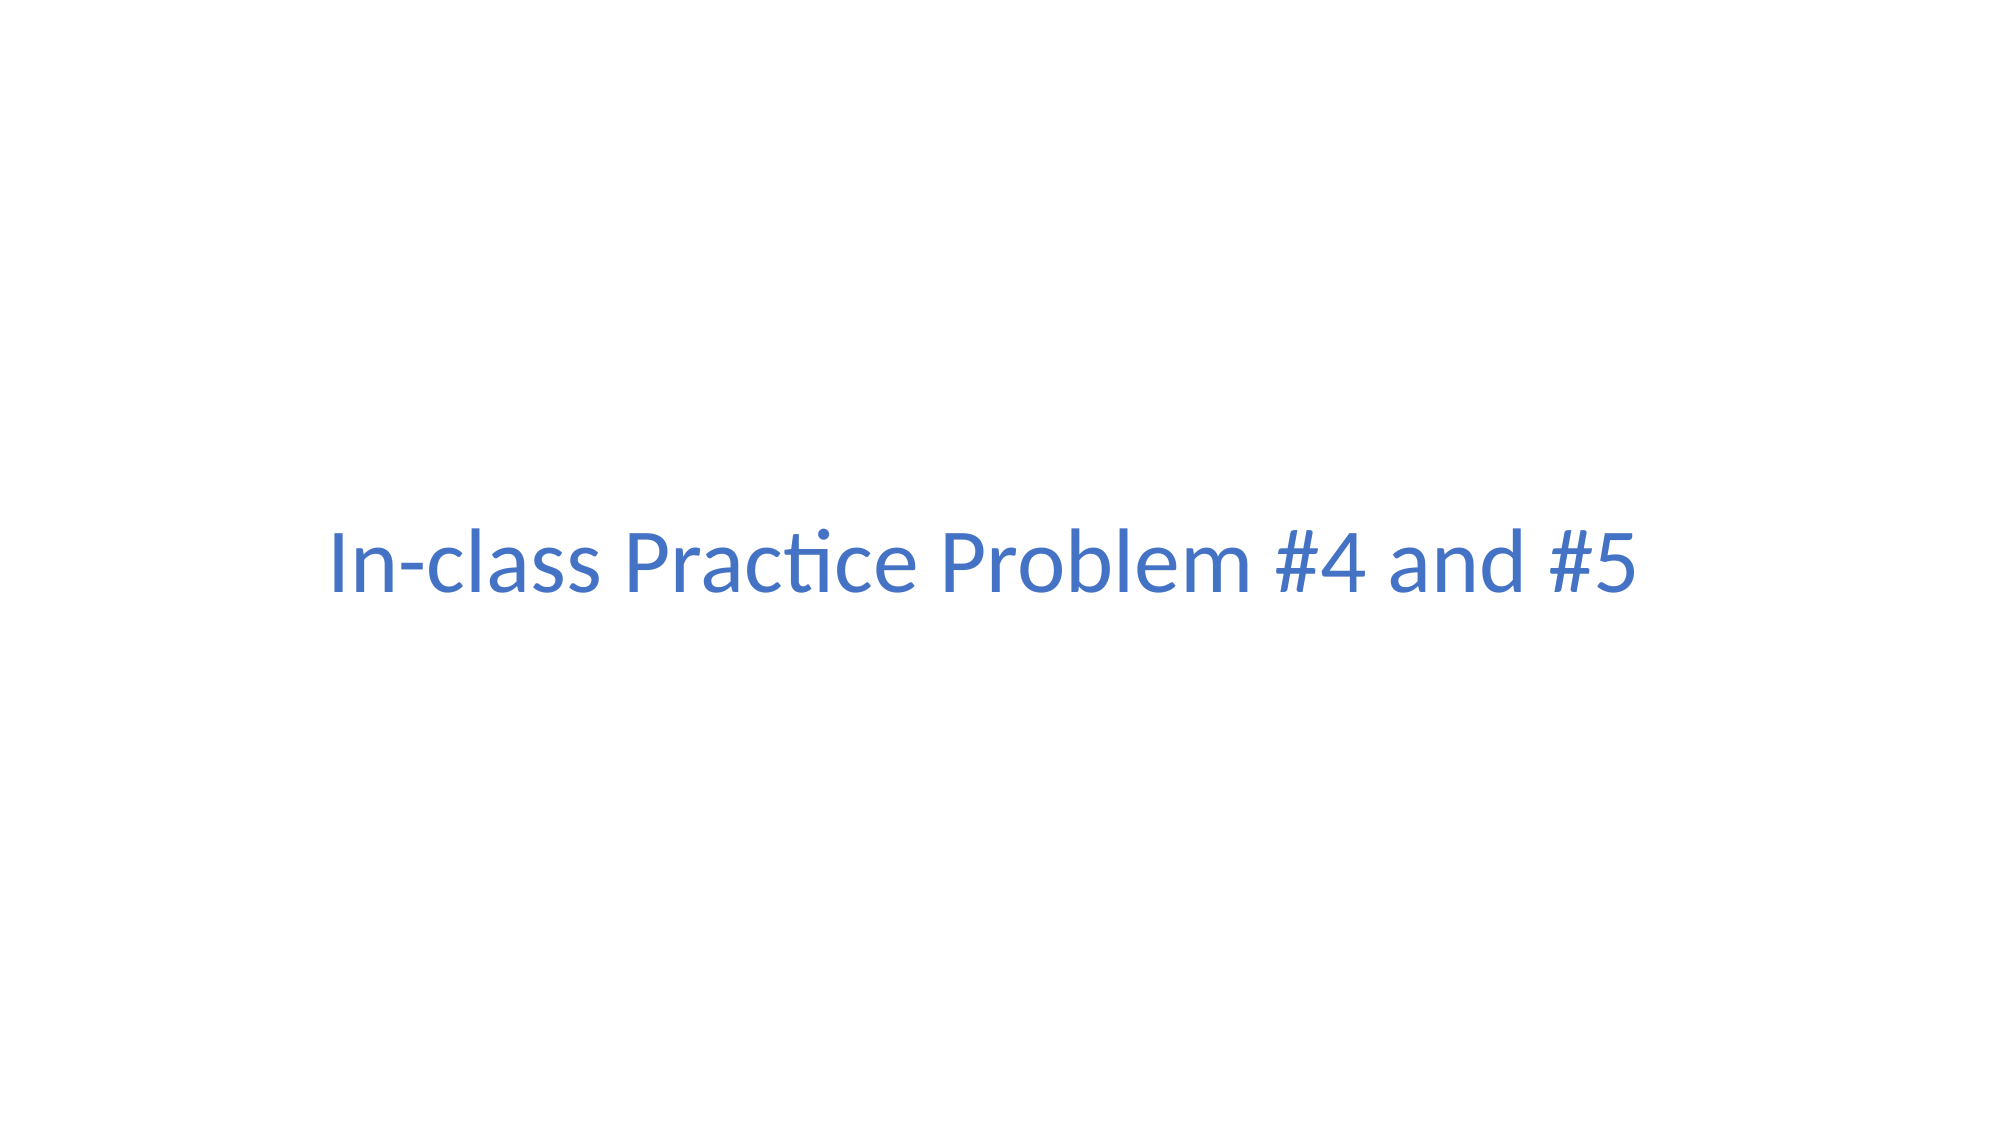

# In-class Practice Problem #4 and #5
9